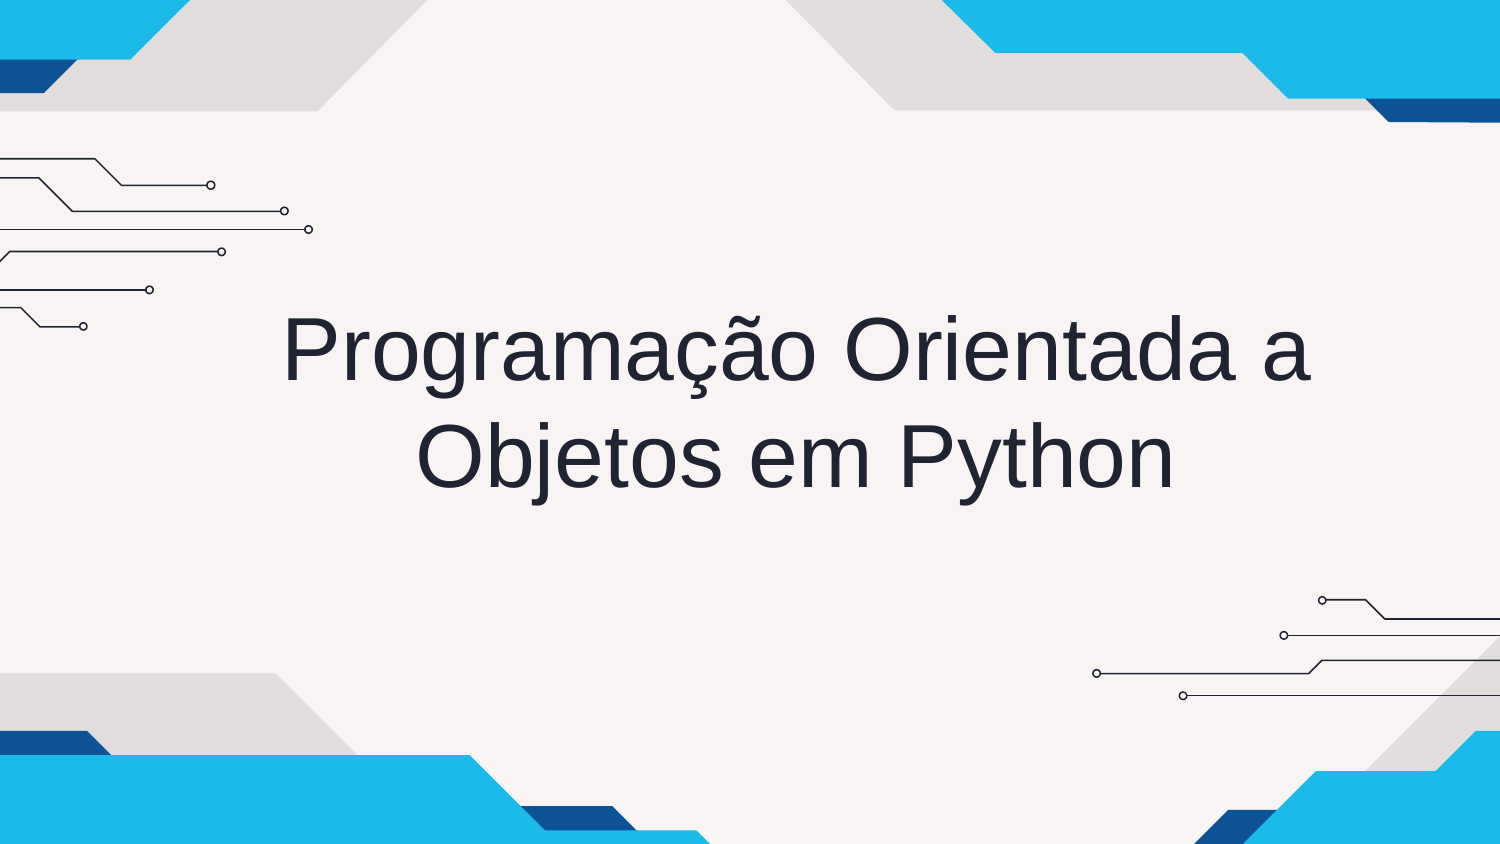

# Programação Orientada a Objetos em Python